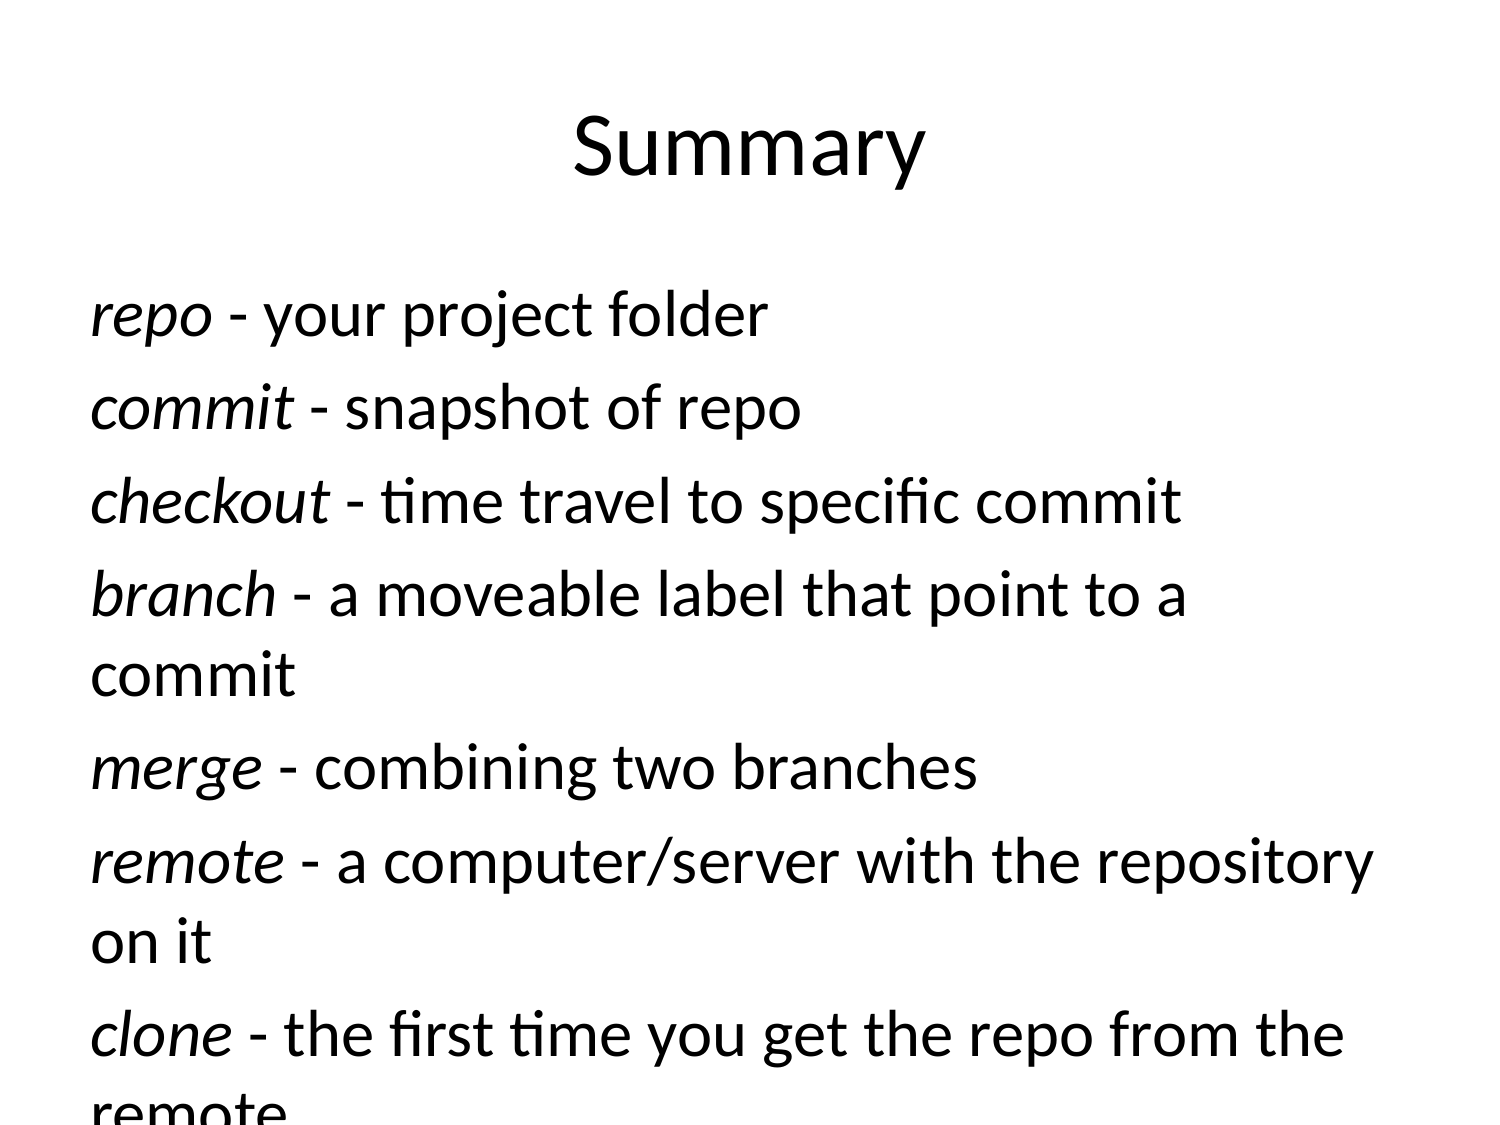

# Summary
repo - your project folder
commit - snapshot of repo
checkout - time travel to specific commit
branch - a moveable label that point to a commit
merge - combining two branches
remote - a computer/server with the repository on it
clone - the first time you get the repo from the remote
push - send commits (with comments) to a remote
pull - get updated repo from a remote
Haven’t yet discussed
fork or pull request or upstream